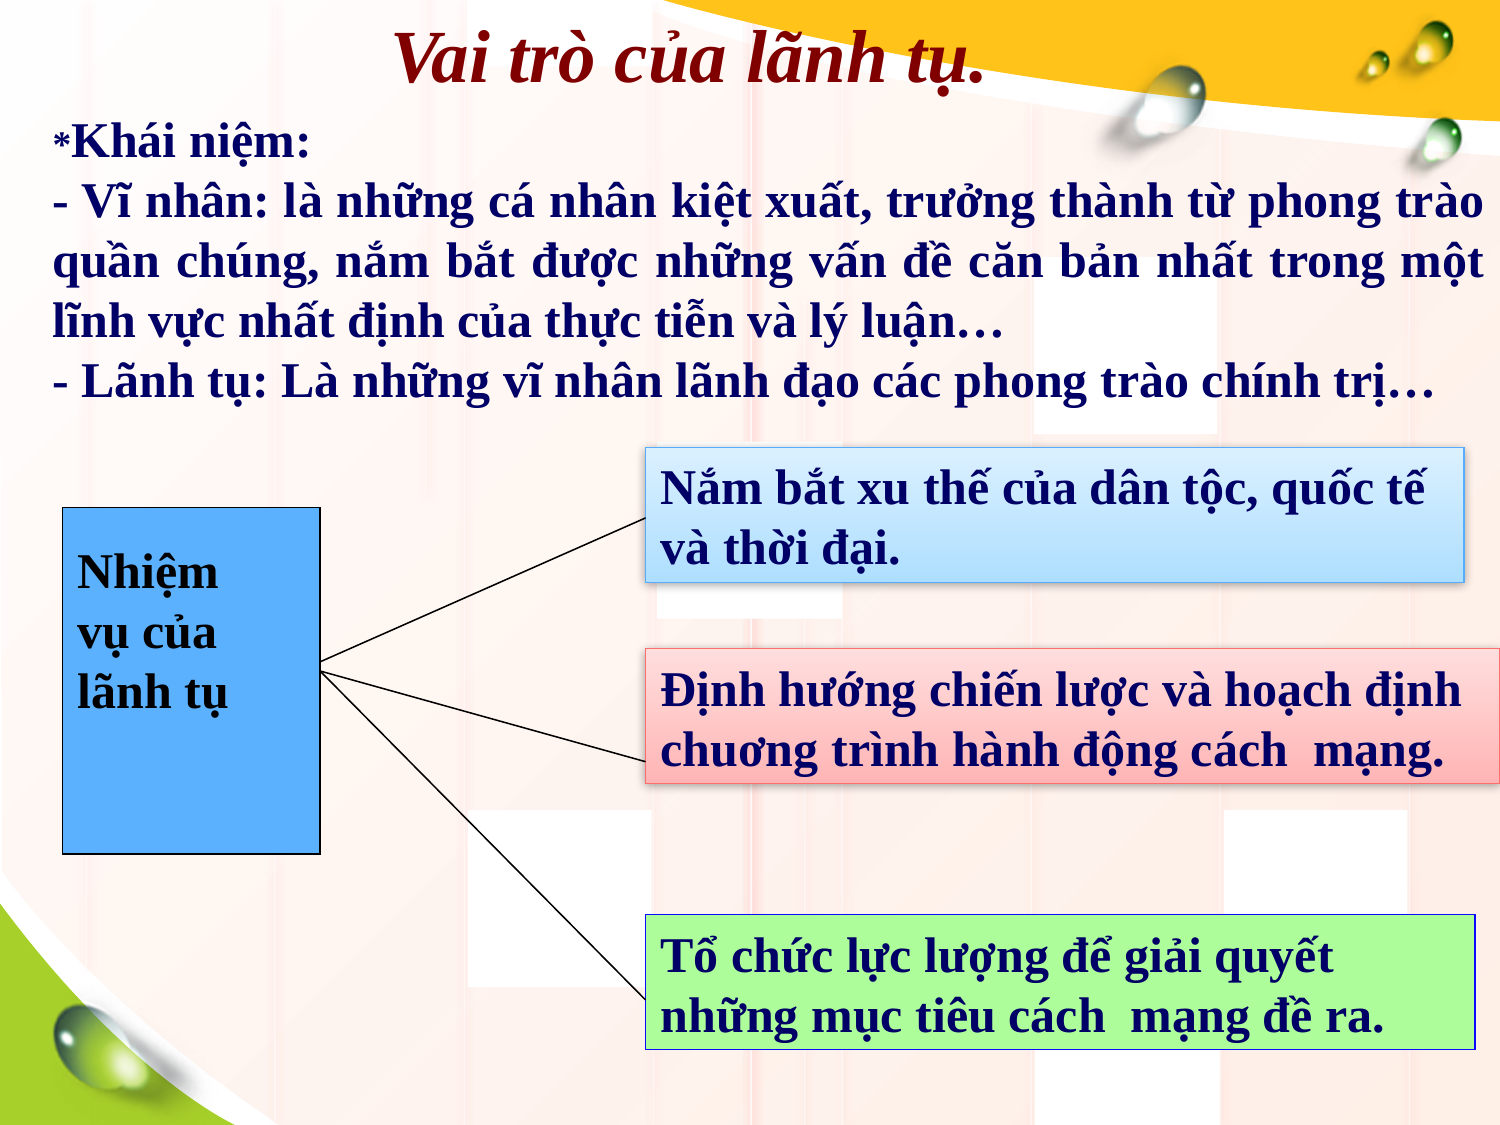

Vai trò của lãnh tụ.
*Khái niệm:
- Vĩ nhân: là những cá nhân kiệt xuất, trưởng thành từ phong trào quần chúng, nắm bắt được những vấn đề căn bản nhất trong một lĩnh vực nhất định của thực tiễn và lý luận…
- Lãnh tụ: Là những vĩ nhân lãnh đạo các phong trào chính trị…
Nắm bắt xu thế của dân tộc, quốc tế và thời đại.

Nhiệm vụ của lãnh tụ
Định hướng chiến lược và hoạch định chuơng trình hành động cách  mạng.
Tổ chức lực lượng để giải quyết những mục tiêu cách  mạng đề ra.